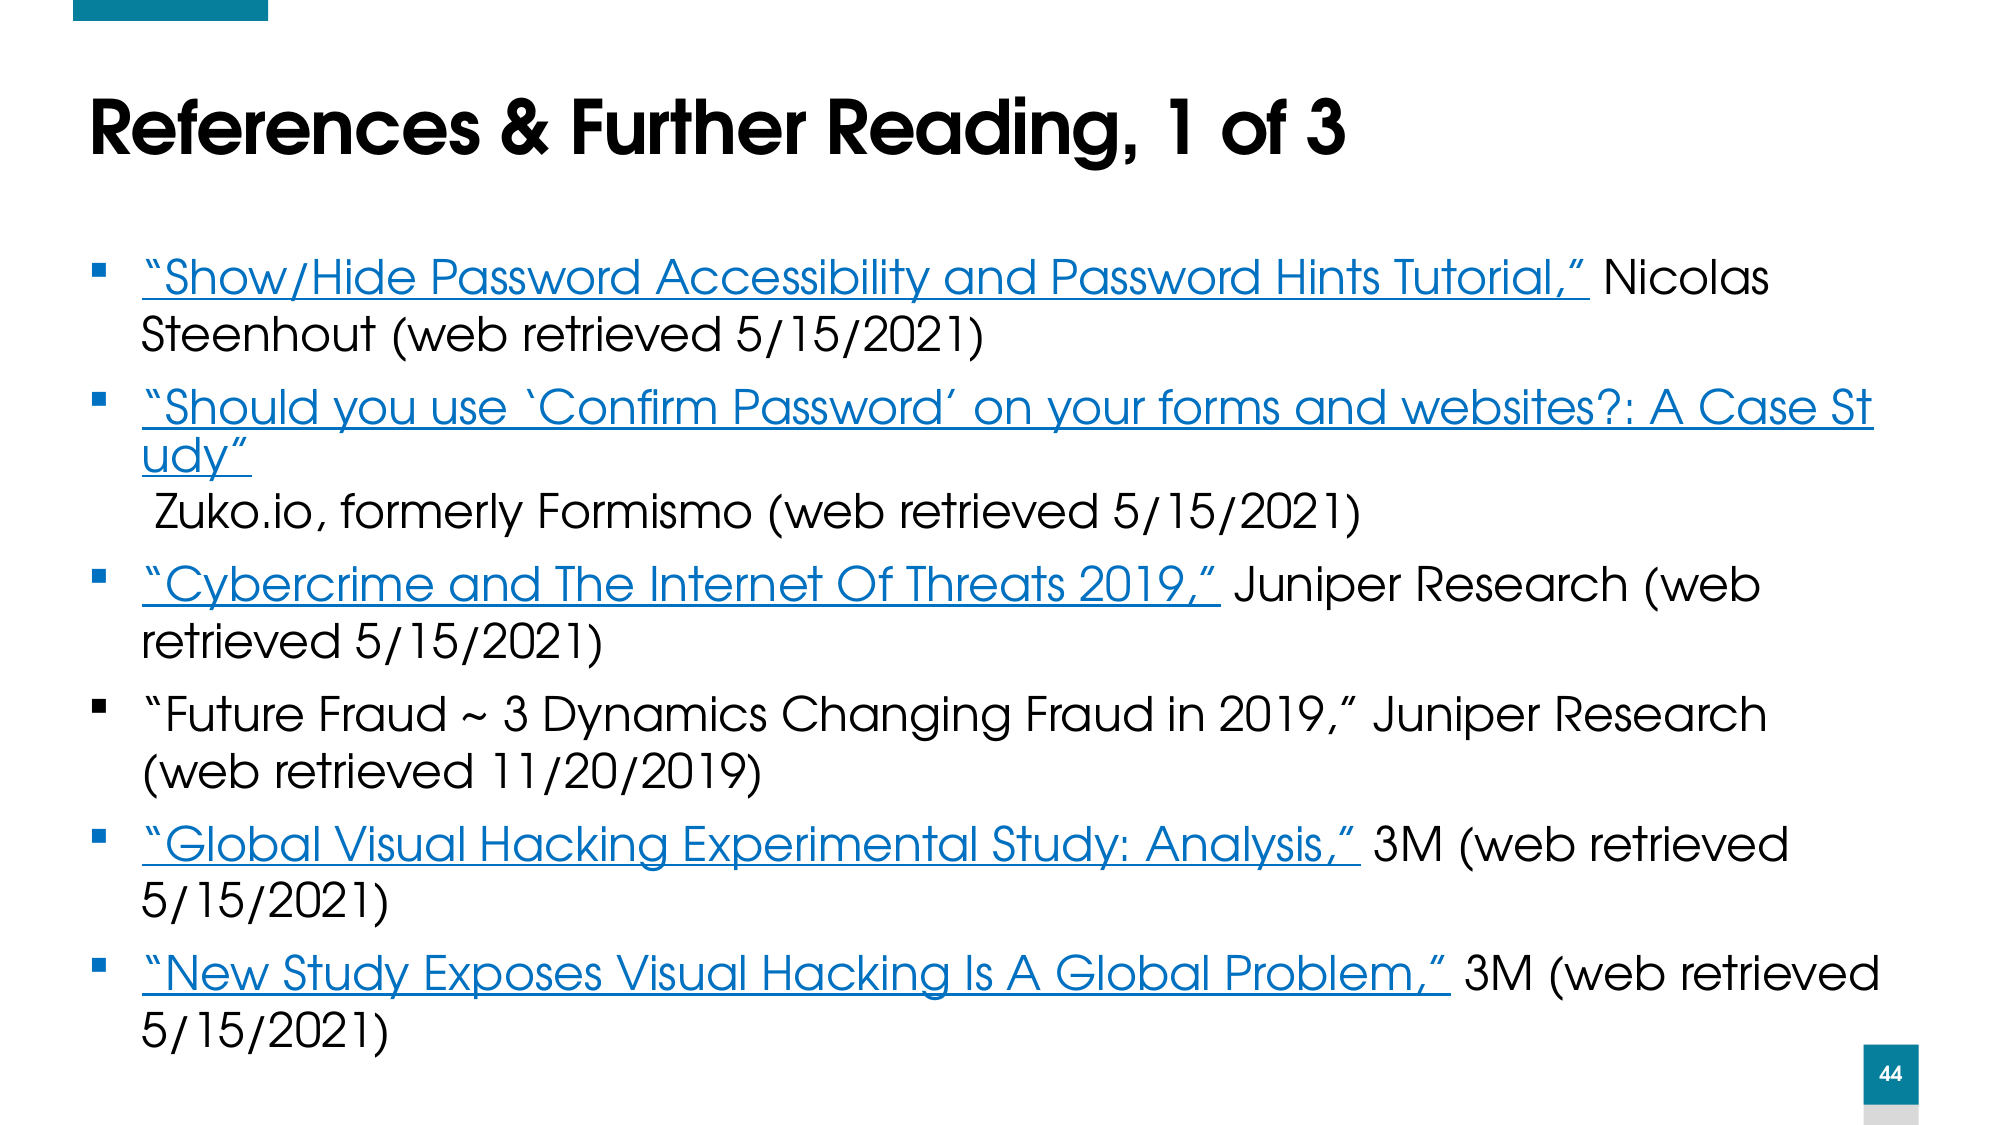

# References & Further Reading, 1 of 3
“Show/Hide Password Accessibility and Password Hints Tutorial,” Nicolas Steenhout (web retrieved 5/15/2021)
“Should you use ‘Confirm Password’ on your forms and websites?: A Case Study” Zuko.io, formerly Formismo (web retrieved 5/15/2021)
“Cybercrime and The Internet Of Threats 2019,” Juniper Research (web retrieved 5/15/2021)
“Future Fraud ~ 3 Dynamics Changing Fraud in 2019,” Juniper Research (web retrieved 11/20/2019)
“Global Visual Hacking Experimental Study: Analysis,” 3M (web retrieved 5/15/2021)
“New Study Exposes Visual Hacking Is A Global Problem,” 3M (web retrieved 5/15/2021)